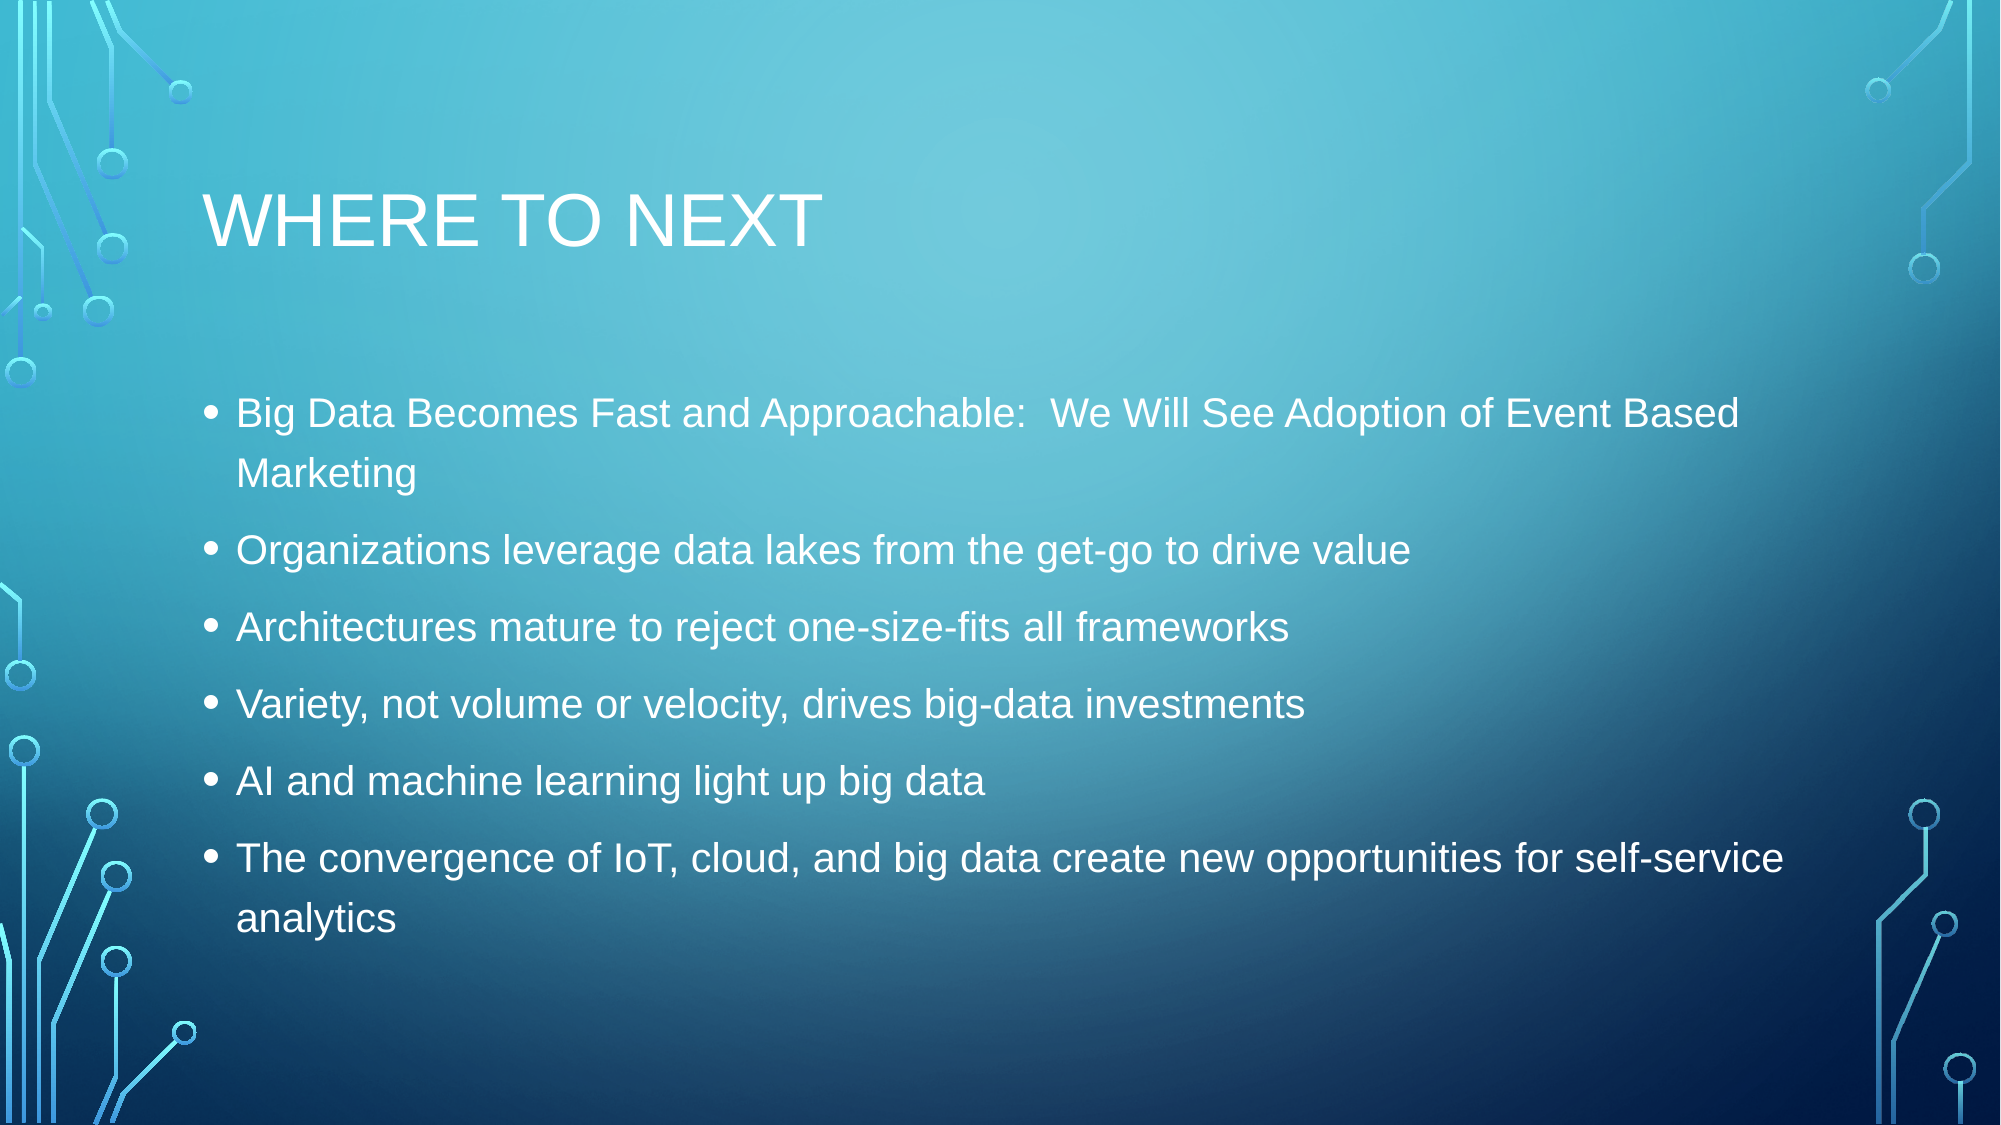

# WHERE TO NEXT
Big Data Becomes Fast and Approachable:  We Will See Adoption of Event Based Marketing
Organizations leverage data lakes from the get-go to drive value
Architectures mature to reject one-size-fits all frameworks
Variety, not volume or velocity, drives big-data investments
AI and machine learning light up big data
The convergence of IoT, cloud, and big data create new opportunities for self-service analytics